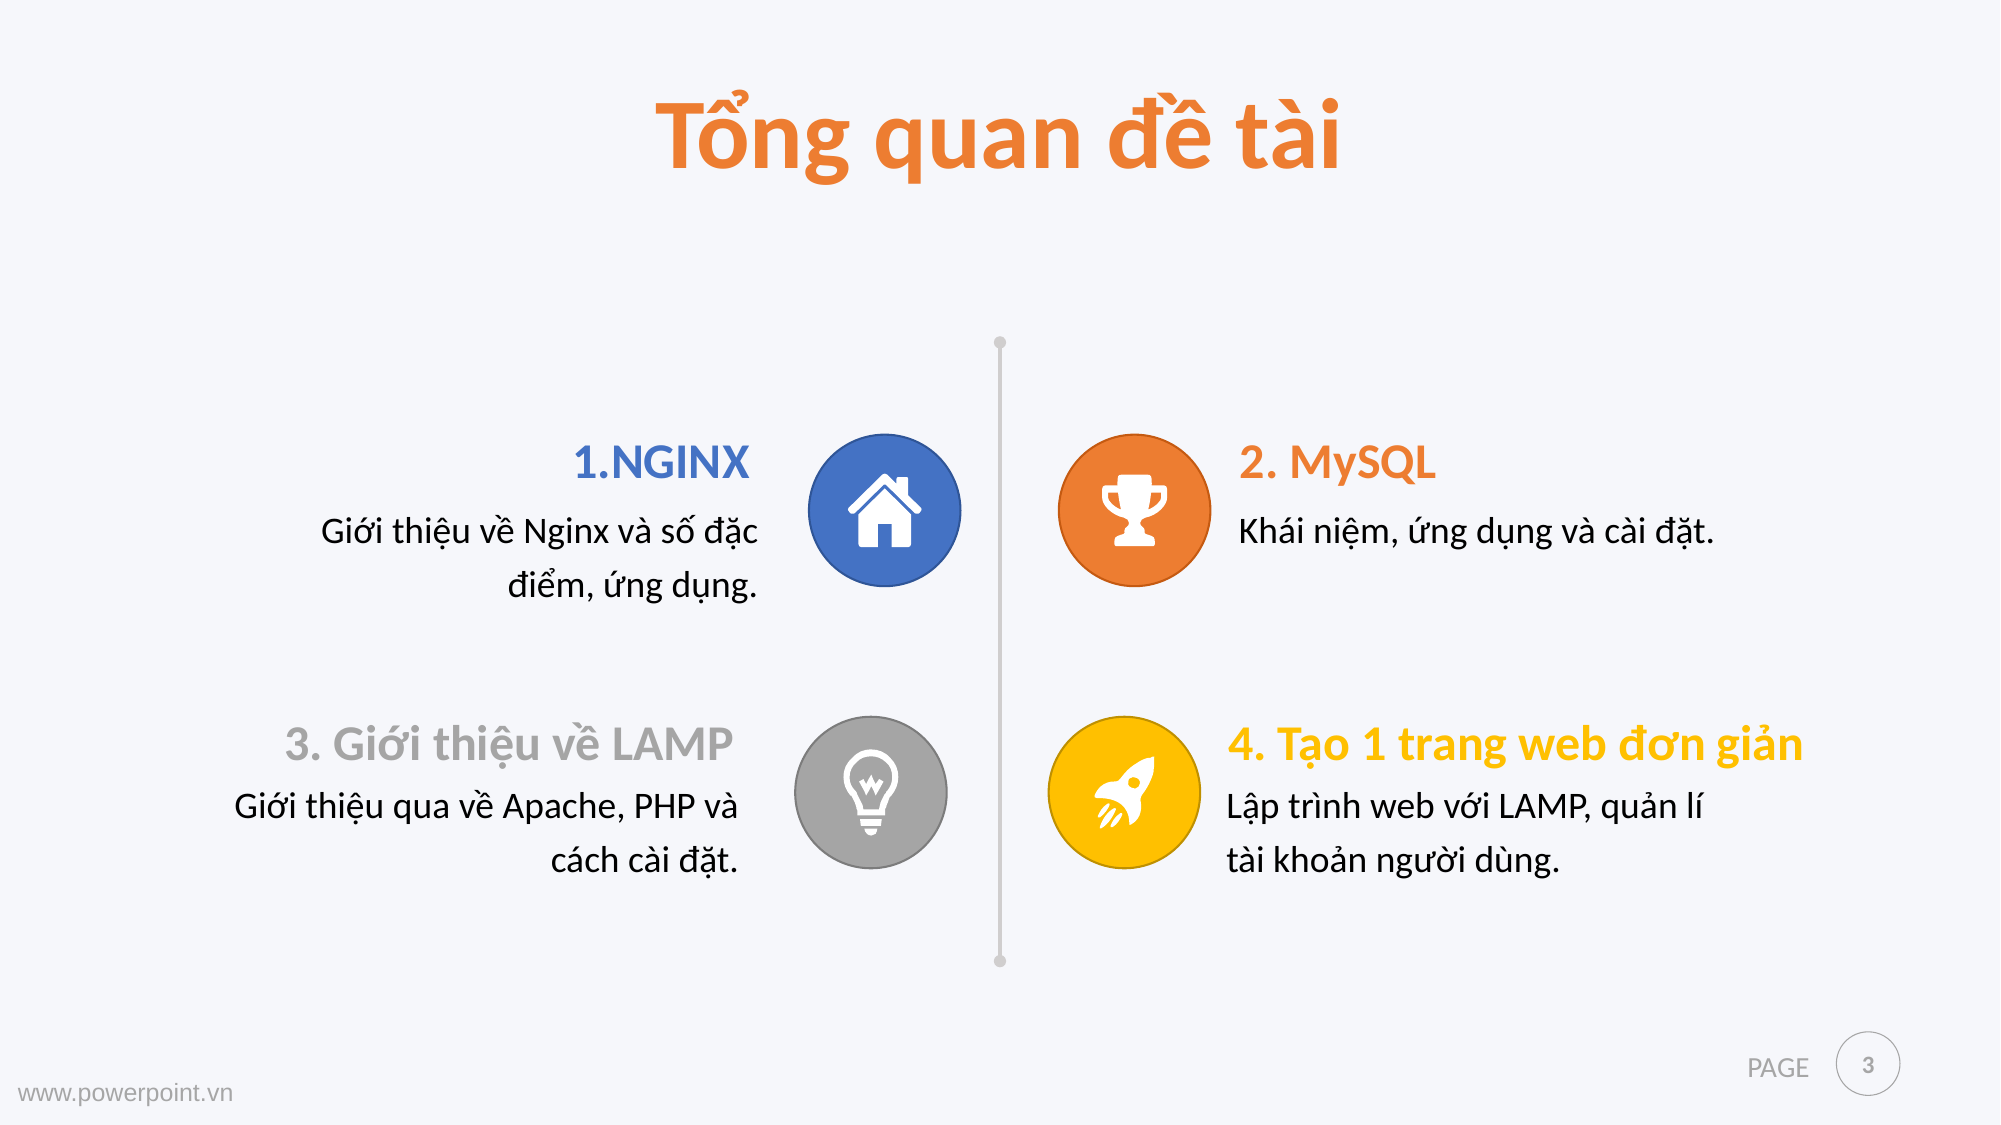

Tổng quan đề tài
1.NGINX
Giới thiệu về Nginx và số đặc điểm, ứng dụng.
2. MySQL
Khái niệm, ứng dụng và cài đặt.

3. Giới thiệu về LAMP
Giới thiệu qua về Apache, PHP và cách cài đặt.
4. Tạo 1 trang web đơn giản
Lập trình web với LAMP, quản lí tài khoản người dùng.